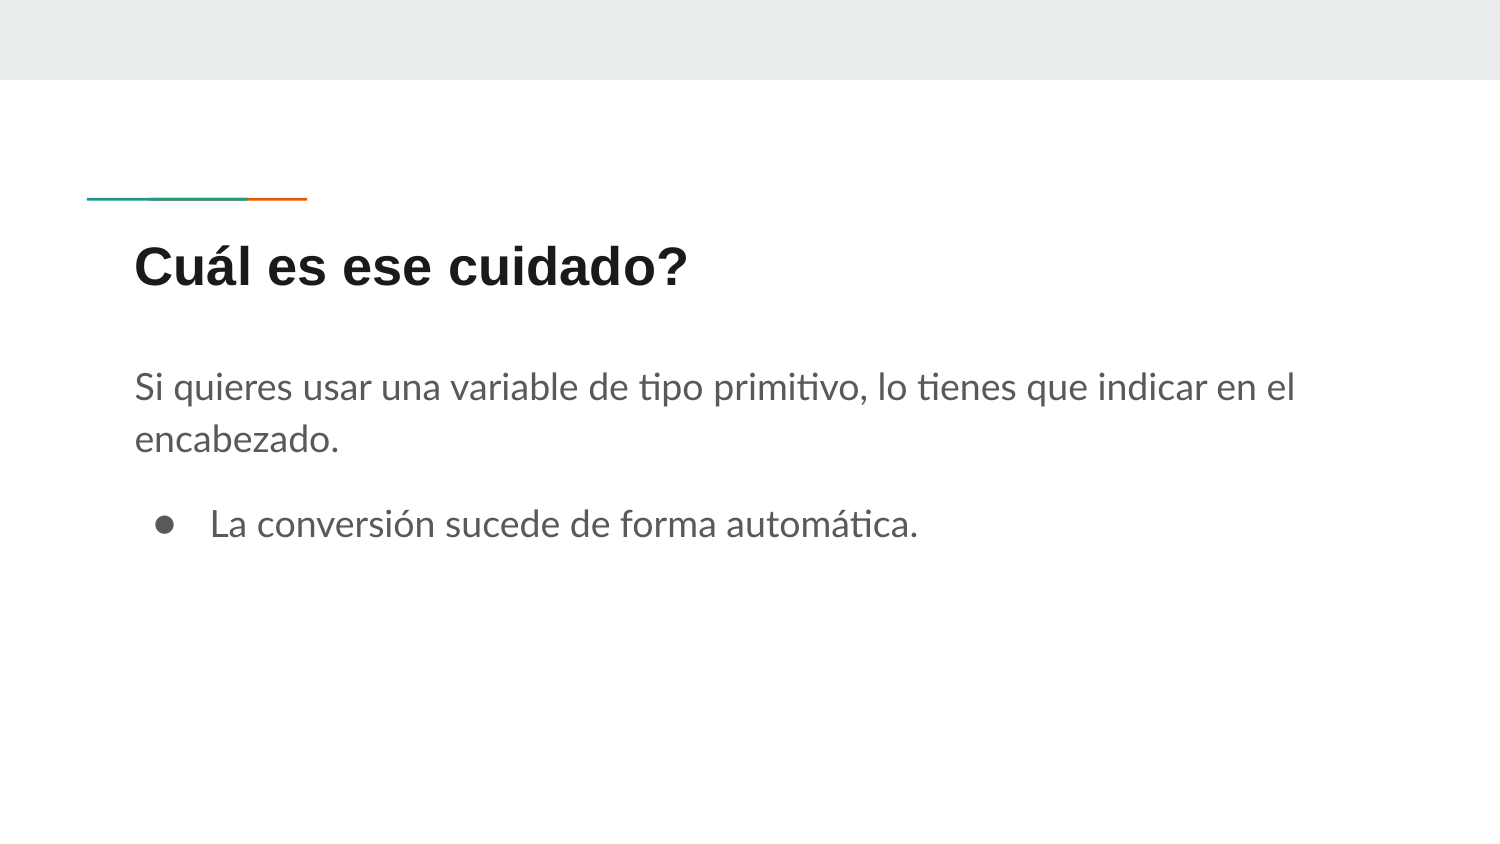

# Cuál es ese cuidado?
Si quieres usar una variable de tipo primitivo, lo tienes que indicar en el encabezado.
La conversión sucede de forma automática.